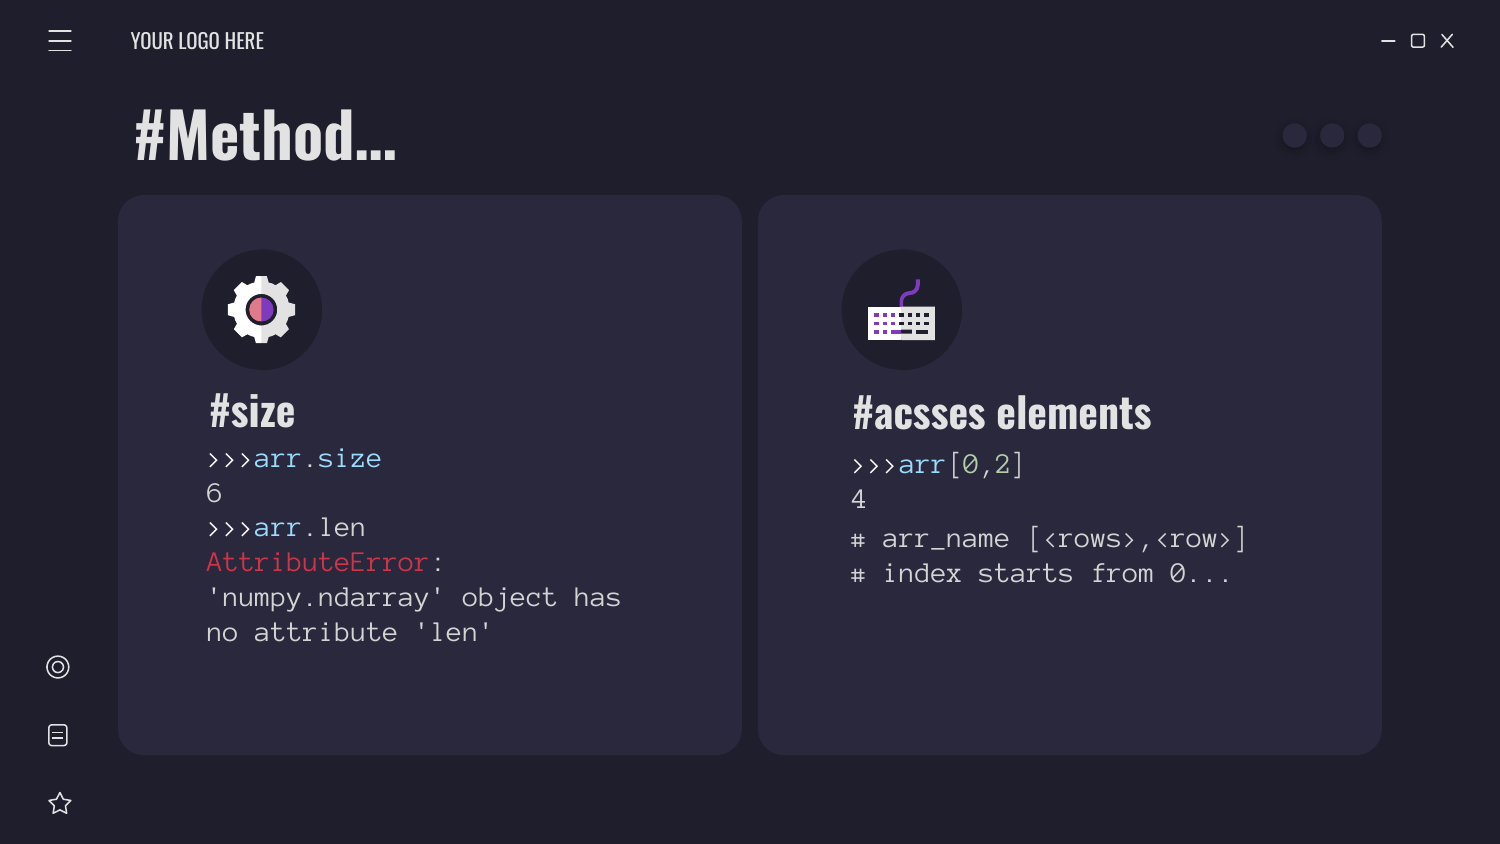

YOUR LOGO HERE

# #Method…

#size
#acsses elements
>>>arr.size
6
>>>arr[0,2]
4
>>>arr.len
AttributeError: 'numpy.ndarray' object has no attribute 'len'
# arr_name [<rows>,<row>]
# index starts from 0...